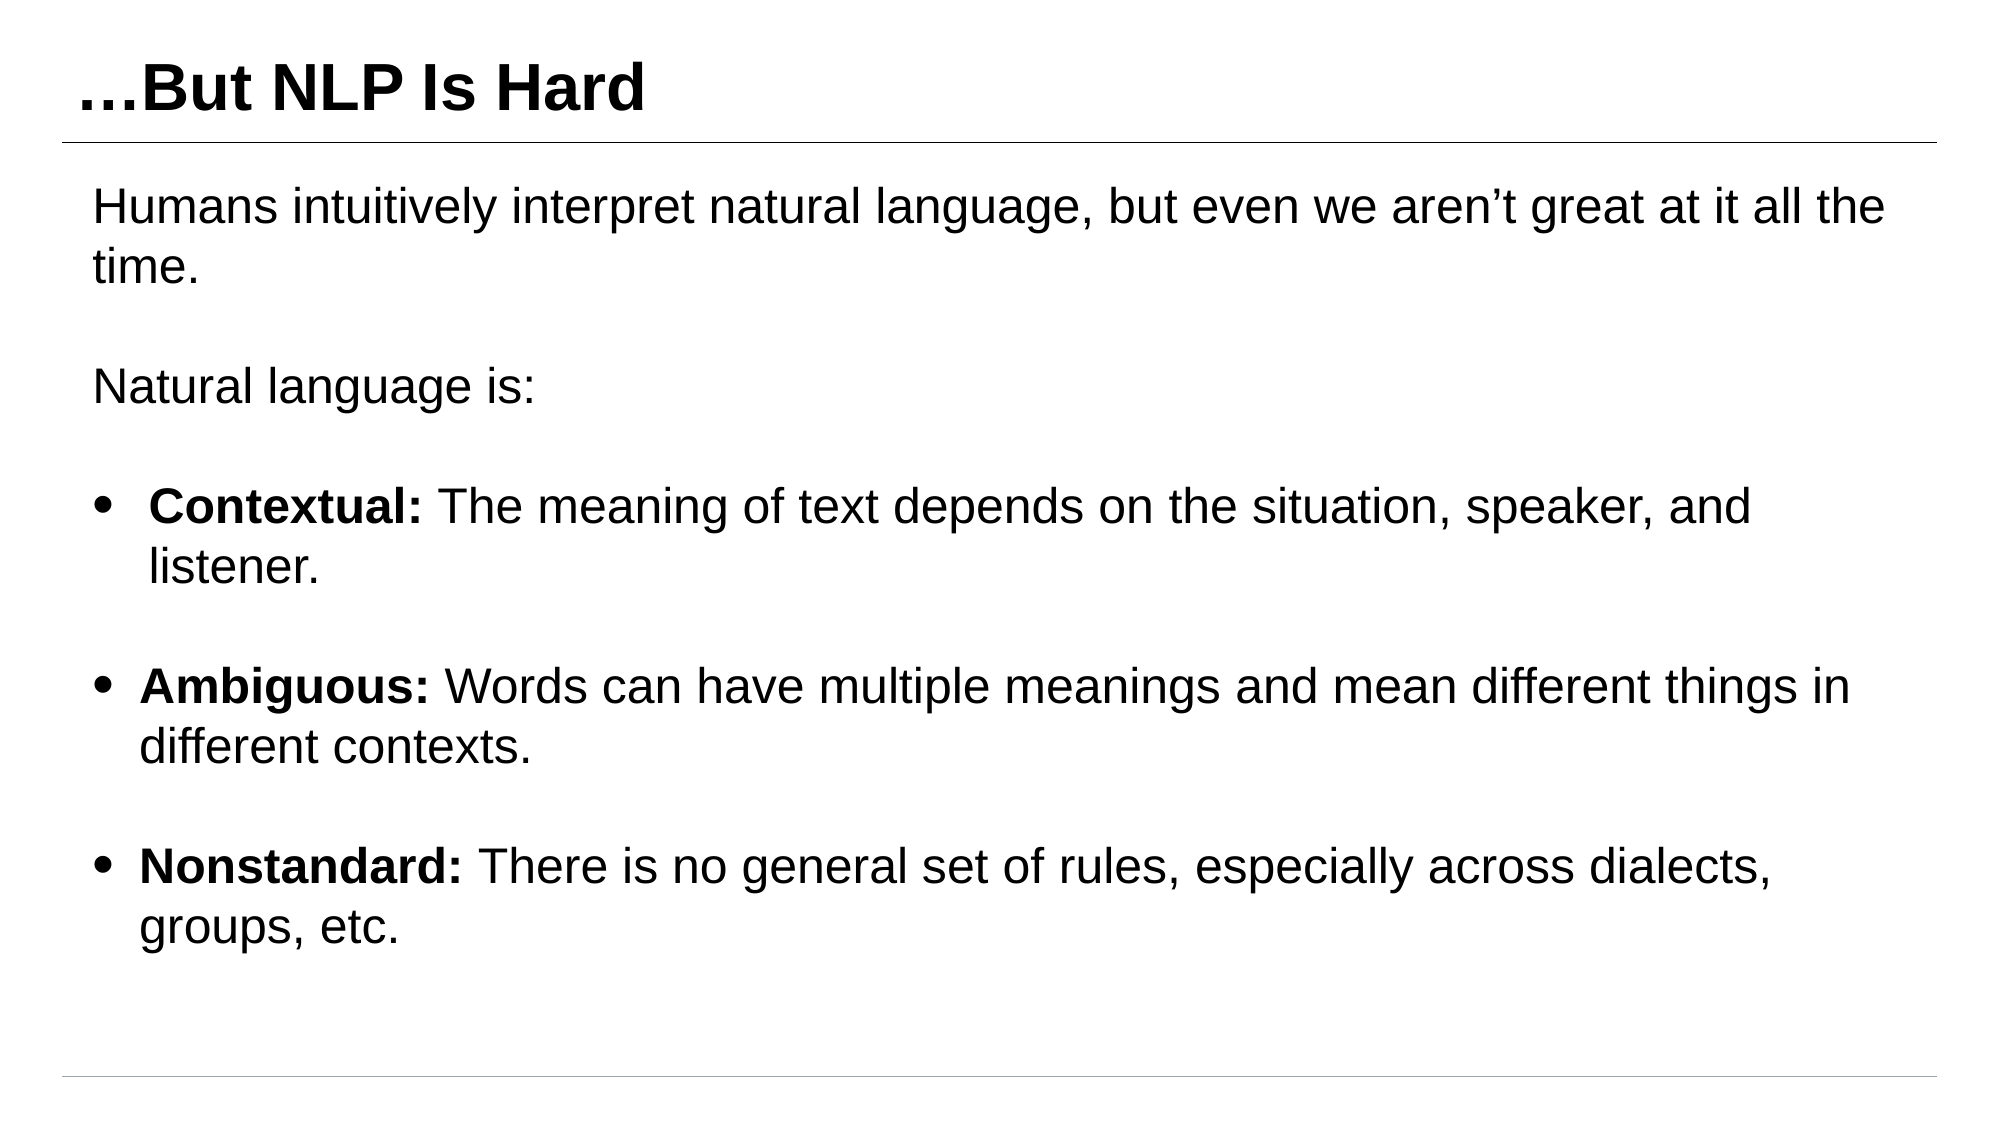

# …But NLP Is Hard
Humans intuitively interpret natural language, but even we aren’t great at it all the time.

Natural language is:

Contextual: The meaning of text depends on the situation, speaker, and listener.

Ambiguous: Words can have multiple meanings and mean different things in different contexts.

Nonstandard: There is no general set of rules, especially across dialects, groups, etc.